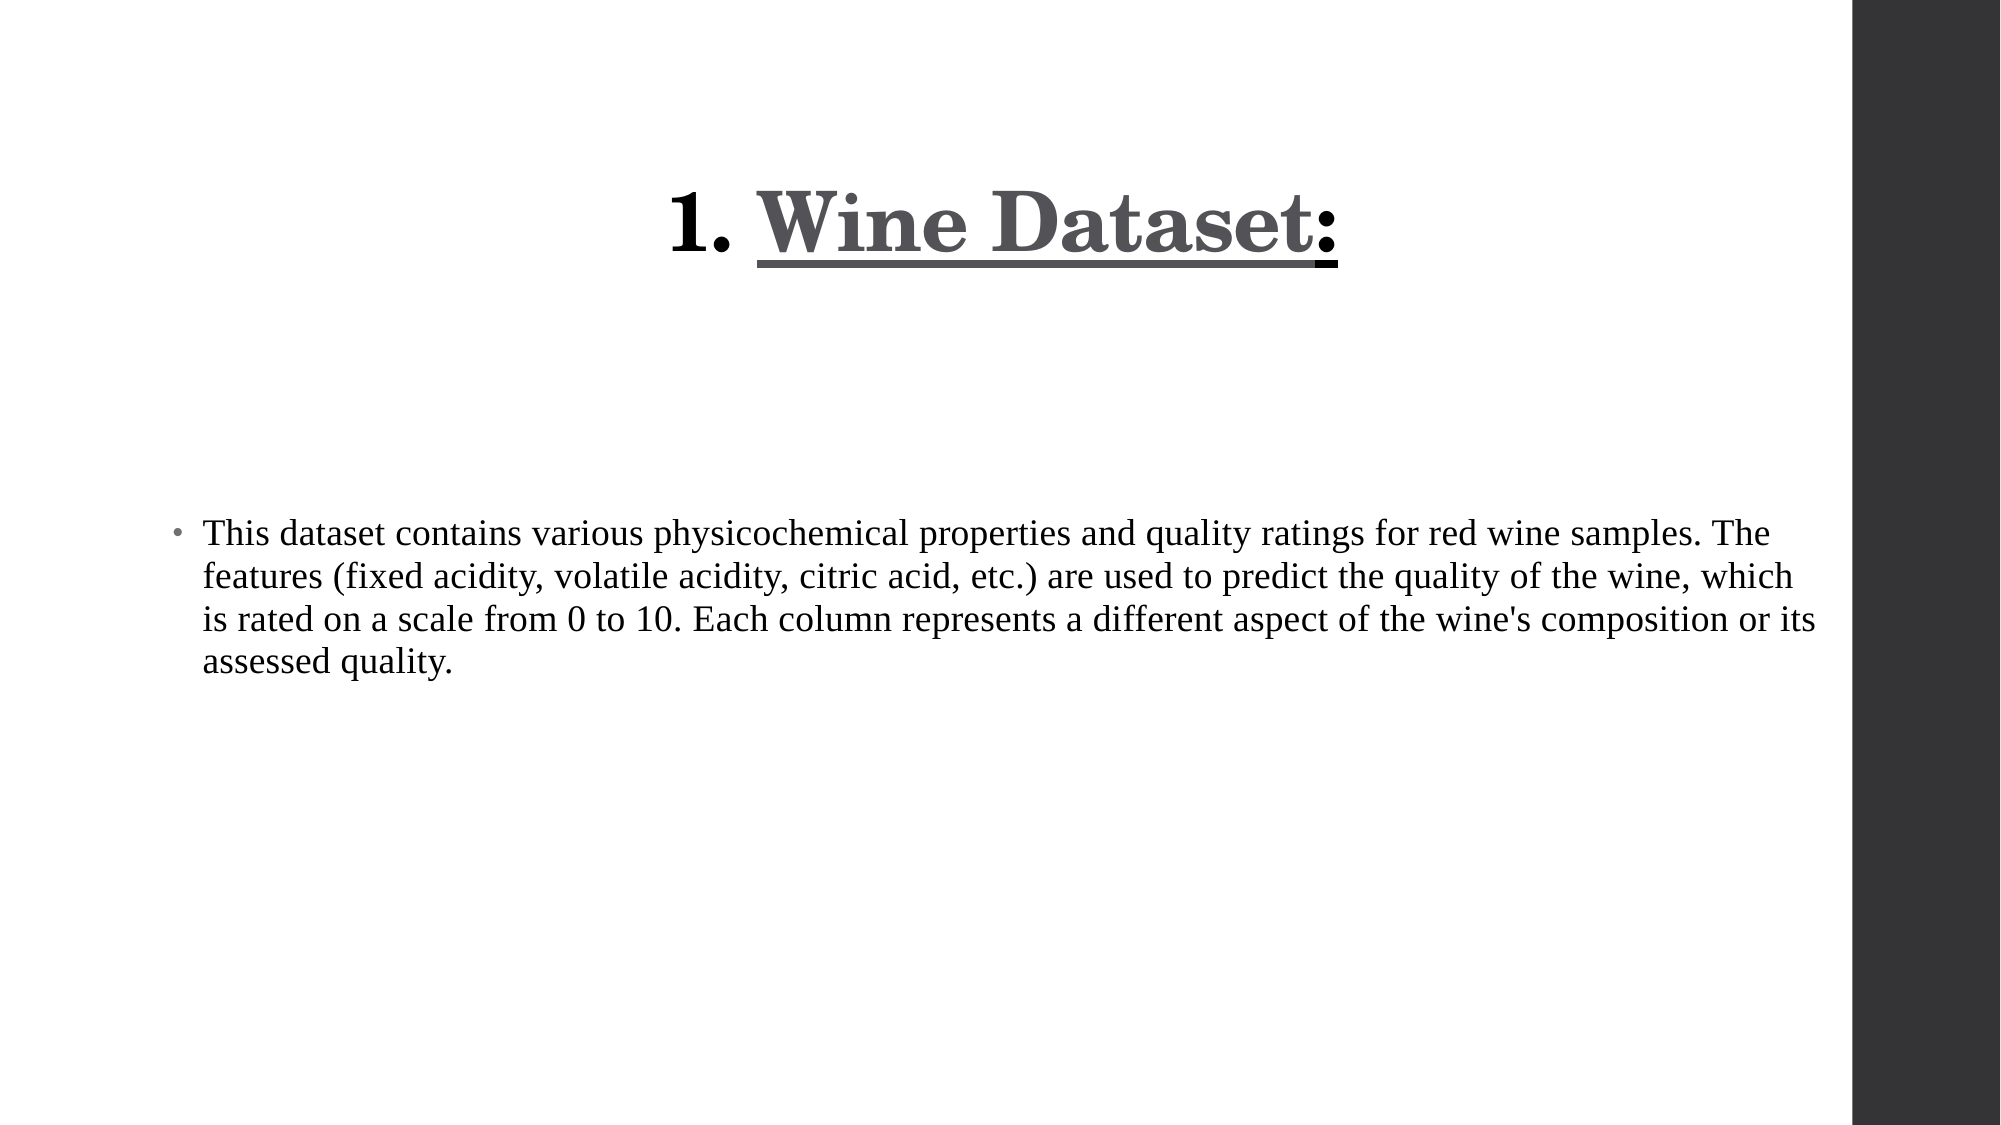

# 1. Wine Dataset:

This dataset contains various physicochemical properties and quality ratings for red wine samples. The features (fixed acidity, volatile acidity, citric acid, etc.) are used to predict the quality of the wine, which is rated on a scale from 0 to 10. Each column represents a different aspect of the wine's composition or its assessed quality.